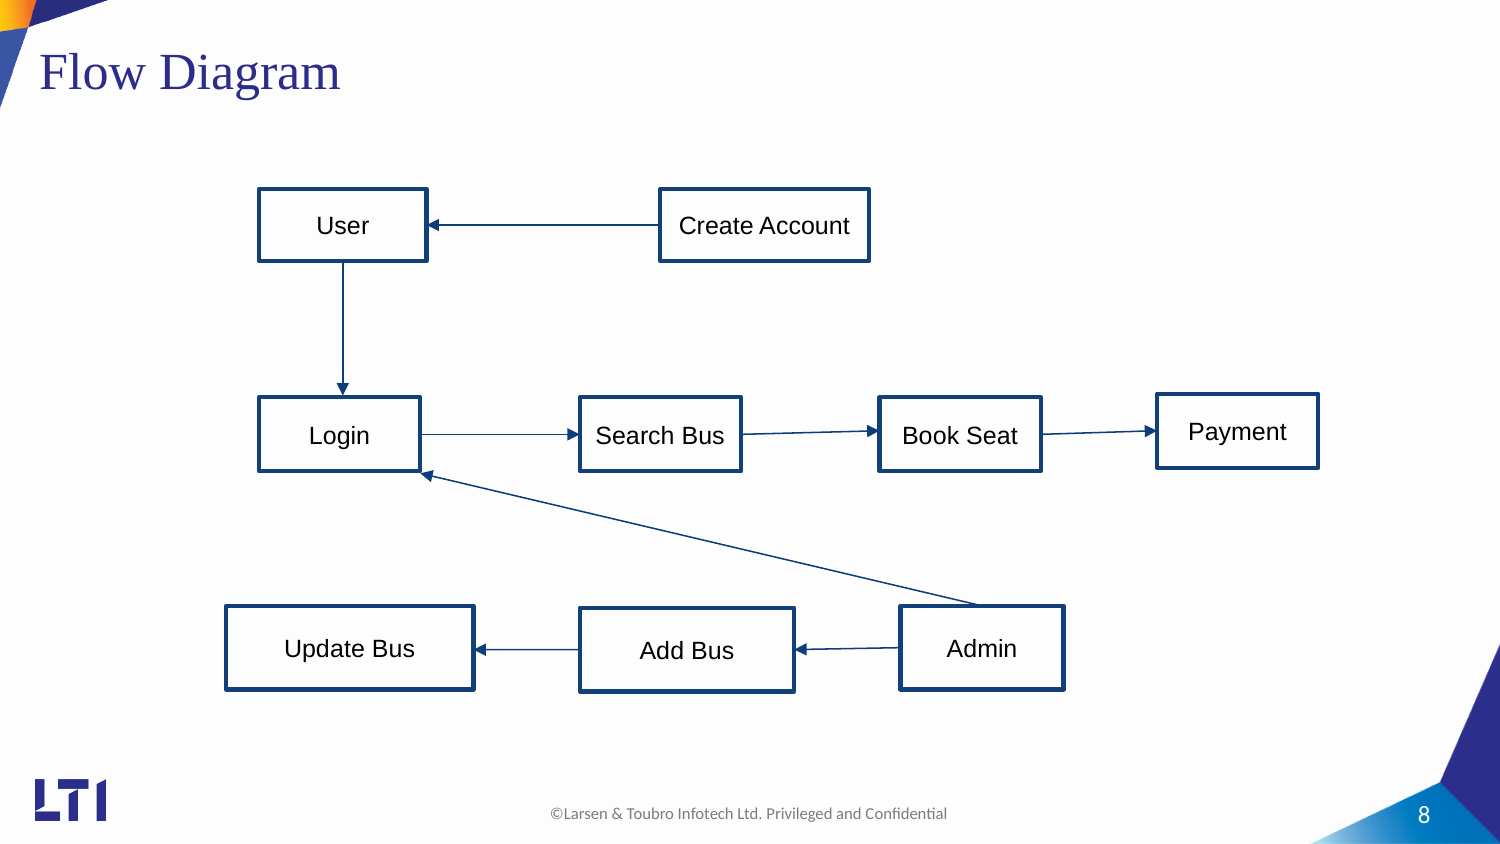

# Flow Diagram
User
Create Account

Payment
Login
Search Bus
Book Seat
Update Bus
Admin
Add Bus